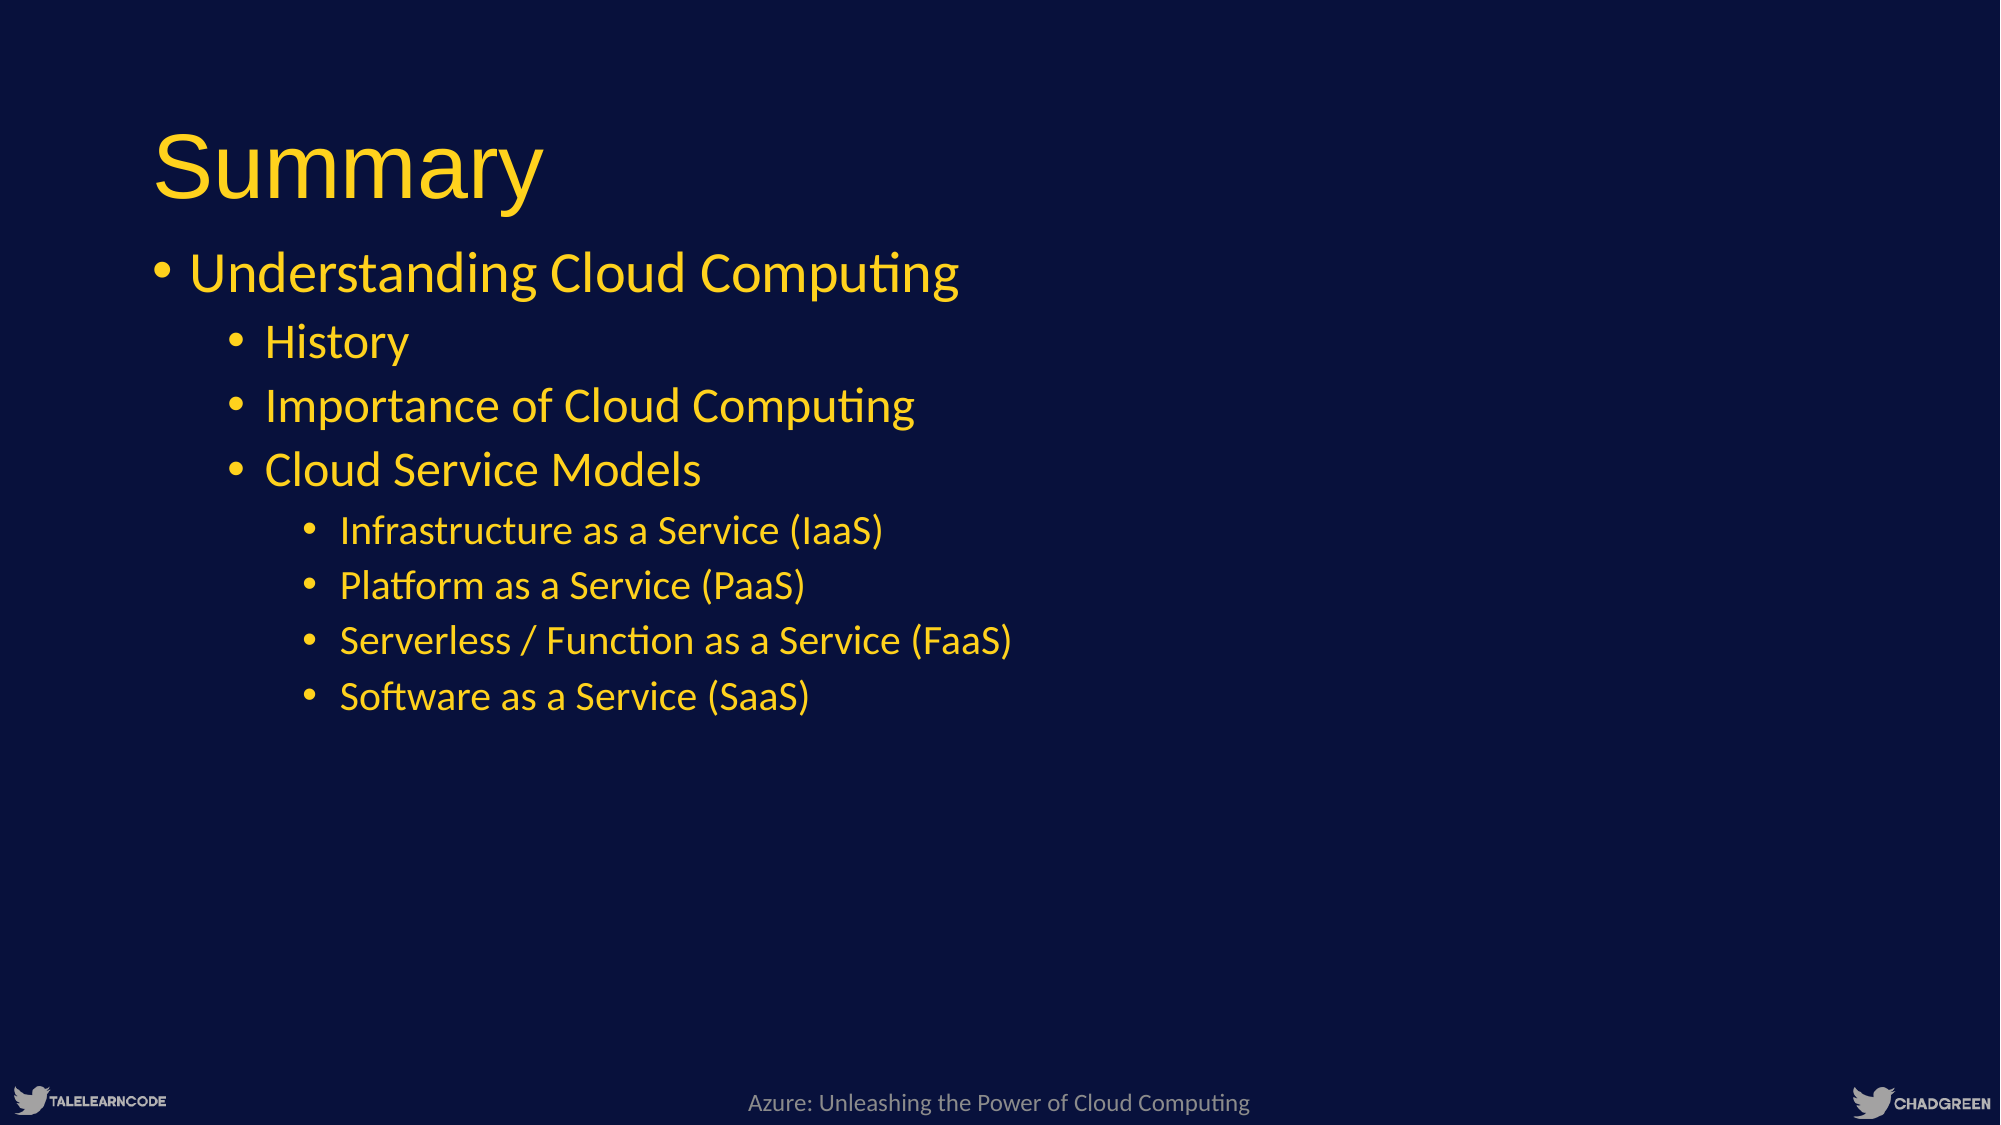

# Summary
Understanding Cloud Computing
History
Importance of Cloud Computing
Cloud Service Models
Infrastructure as a Service (IaaS)
Platform as a Service (PaaS)
Serverless / Function as a Service (FaaS)
Software as a Service (SaaS)